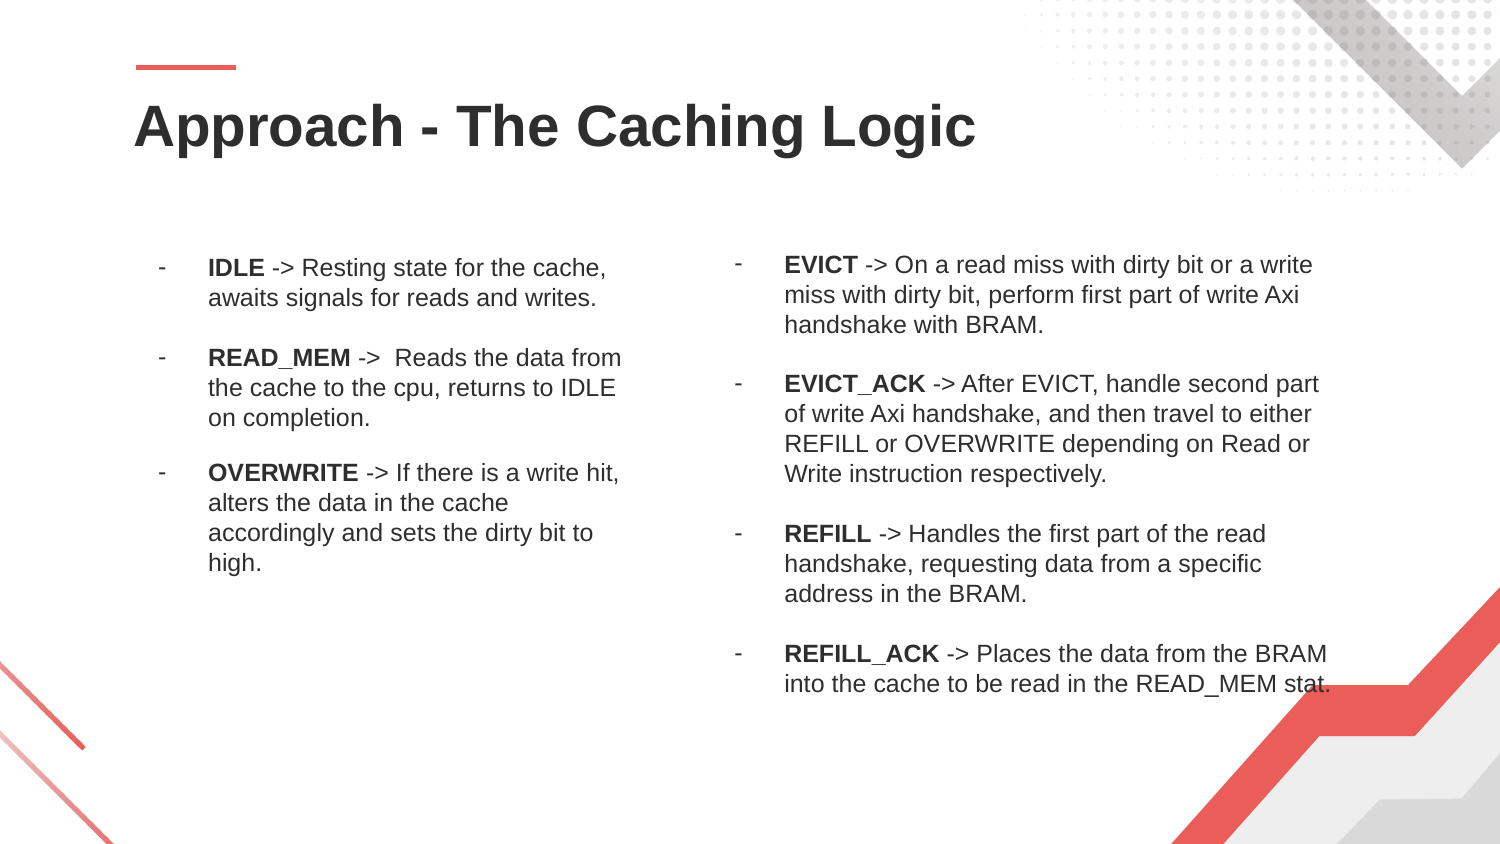

# Approach - The Caching Logic

IDLE -> Resting state for the cache, awaits signals for reads and writes.

READ_MEM ->  Reads the data from the cache to the cpu, returns to IDLE on completion.

OVERWRITE -> If there is a write hit, alters the data in the cache accordingly and sets the dirty bit to high.

EVICT -> On a read miss with dirty bit or a write miss with dirty bit, perform first part of write Axi handshake with BRAM.

EVICT_ACK -> After EVICT, handle second part of write Axi handshake, and then travel to either REFILL or OVERWRITE depending on Read or Write instruction respectively.

REFILL -> Handles the first part of the read handshake, requesting data from a specific address in the BRAM.

REFILL_ACK -> Places the data from the BRAM into the cache to be read in the READ_MEM stat.